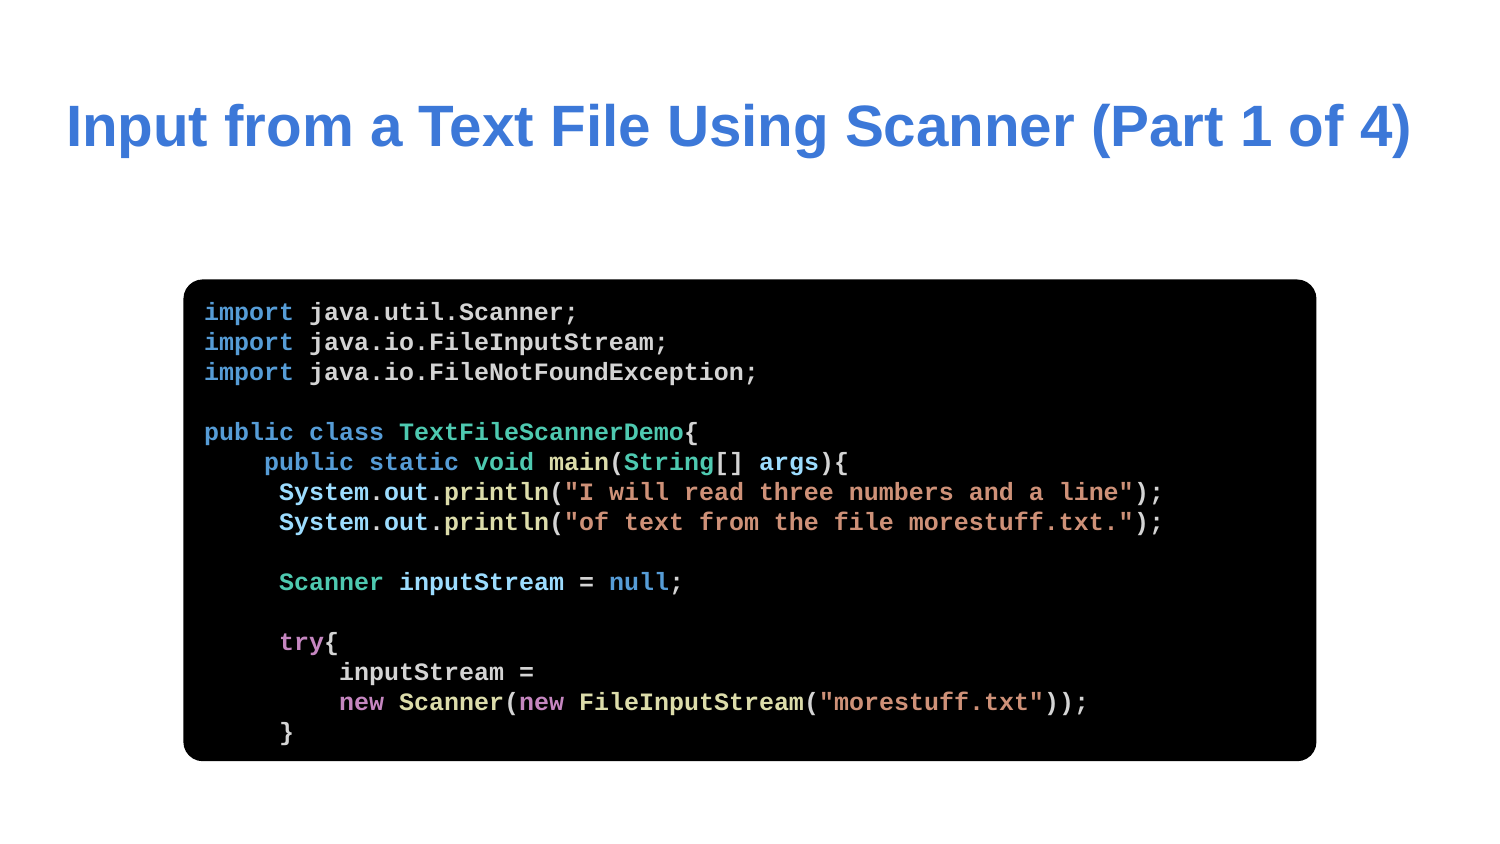

# Input from a Text File Using Scanner (Part 1 of 4)

import java.util.Scanner;
import java.io.FileInputStream;
import java.io.FileNotFoundException;

public class TextFileScannerDemo{
    public static void main(String[] args){
     System.out.println("I will read three numbers and a line");
     System.out.println("of text from the file morestuff.txt.");

     Scanner inputStream = null;

     try{
         inputStream =
         new Scanner(new FileInputStream("morestuff.txt"));
     }